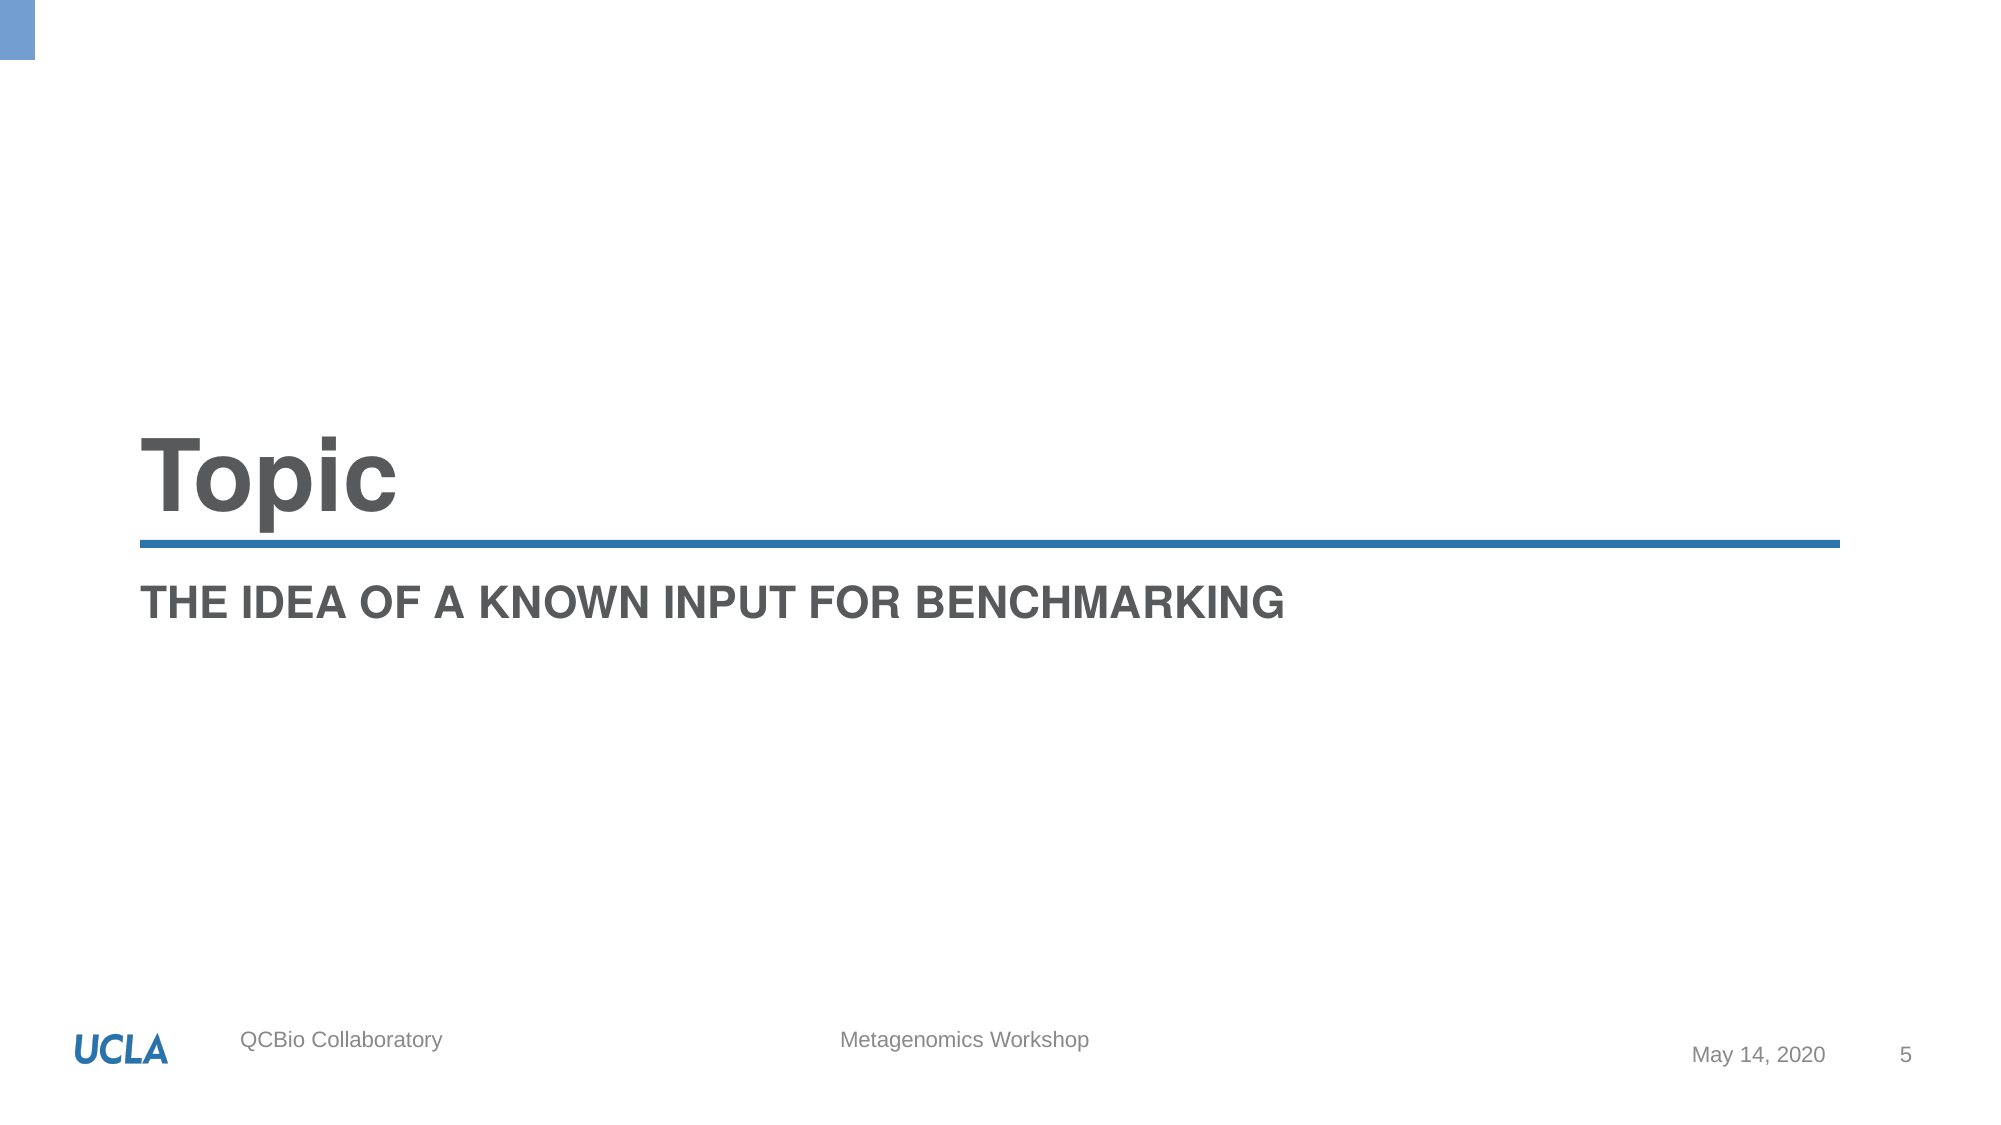

The idea of a known input for benchmarking
May 14, 2020
5